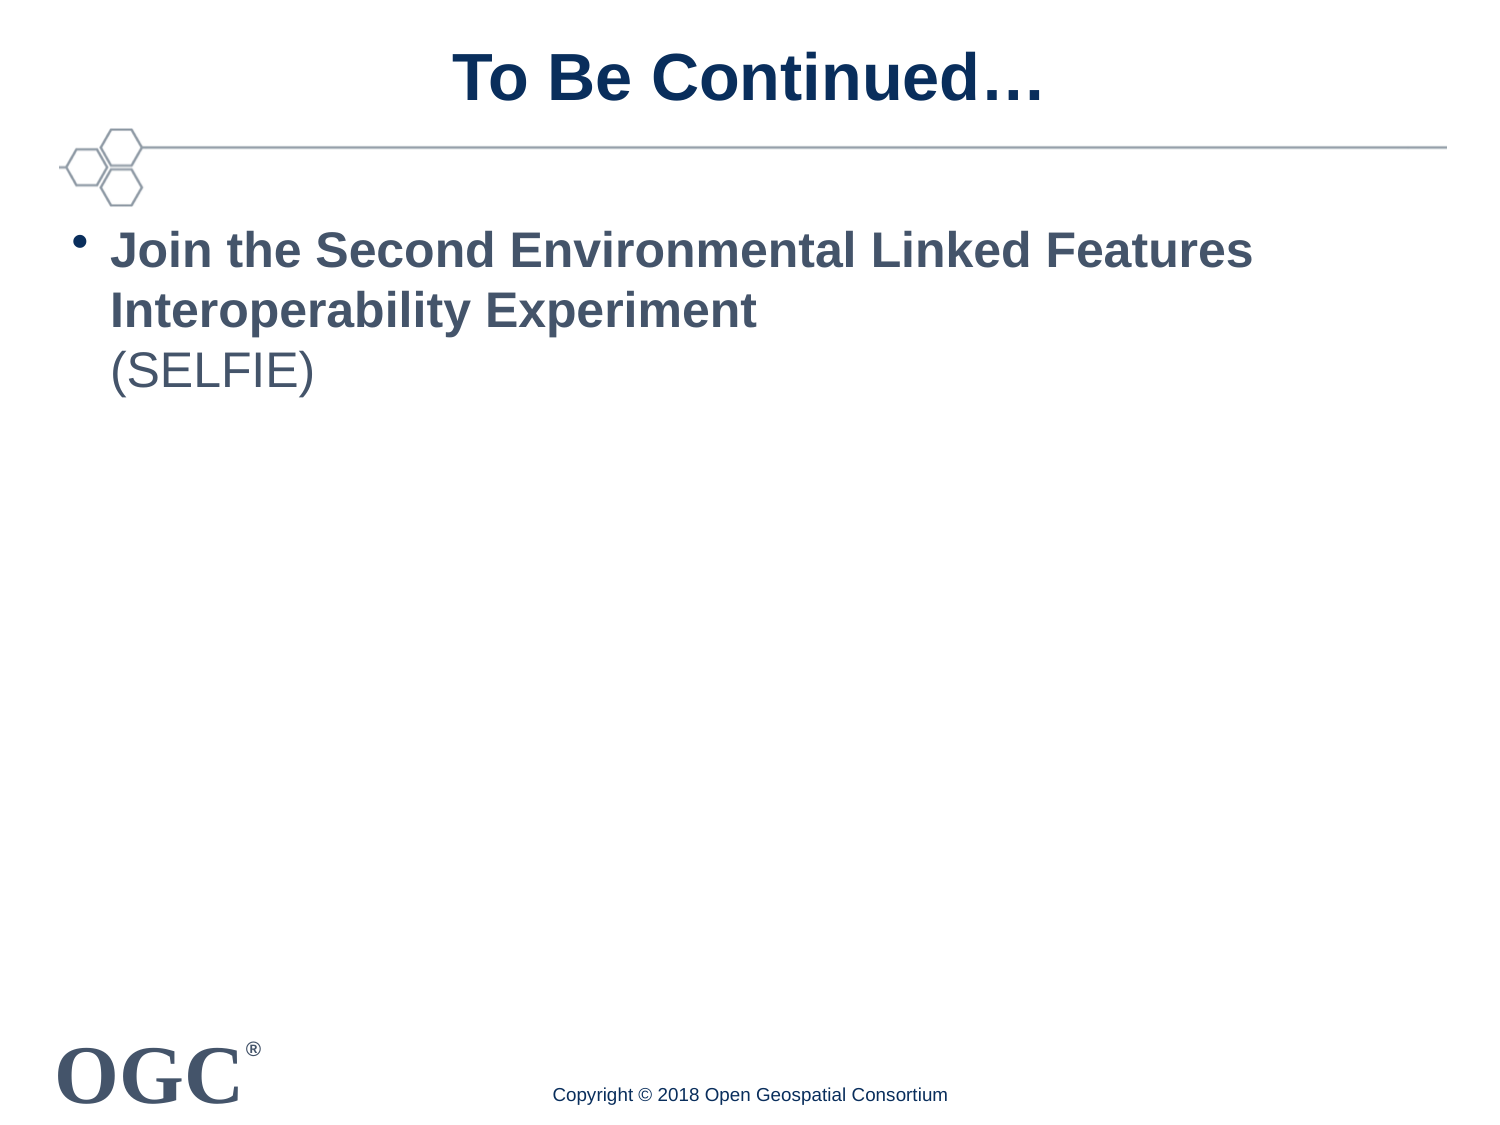

# To Be Continued…
Join the Second Environmental Linked Features Interoperability Experiment
(SELFIE)

Copyright © 2018 Open Geospatial Consortium